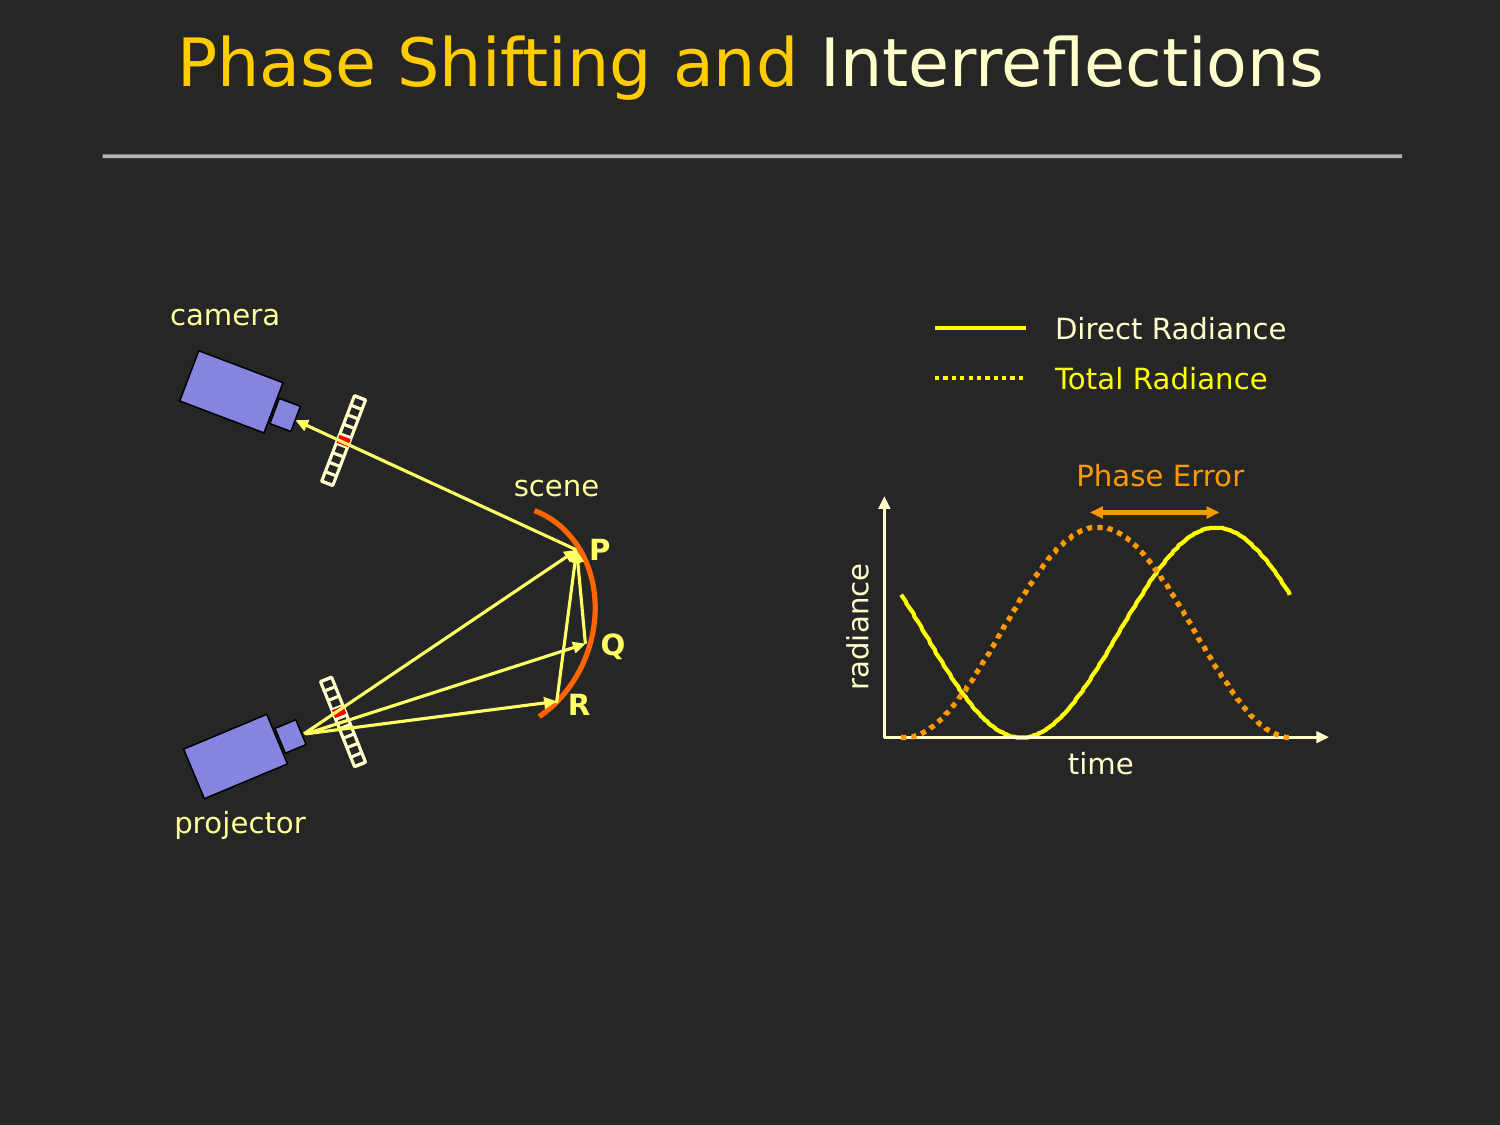

Phase Shifting and Interreflections

camera
Direct Radiance
Total Radiance

scene
Phase Error

P
Q
R
radiance

time
projector